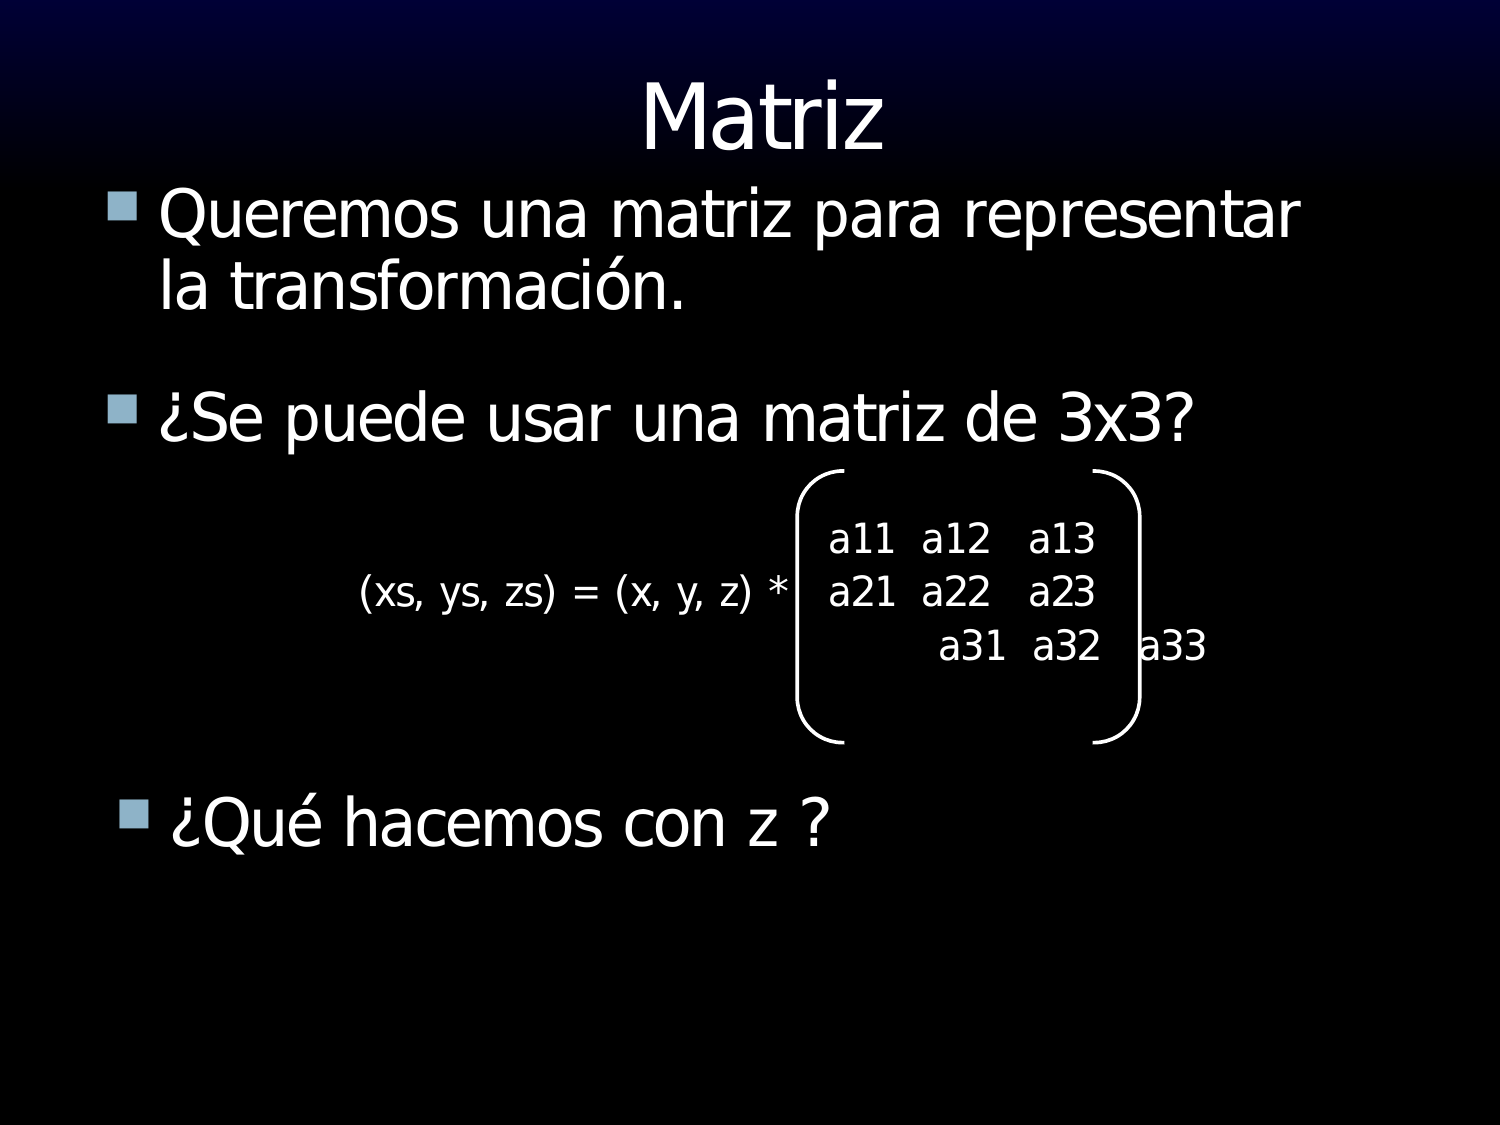

Matriz
Queremos una matriz para representar la transformación.
¿Se puede usar una matriz de 3x3?

                                       a11  a12   a13
 	(xs, ys, zs) = (x, y, z) *   a21  a22   a23
				          a31  a32   a33

¿Qué hacemos con z ?